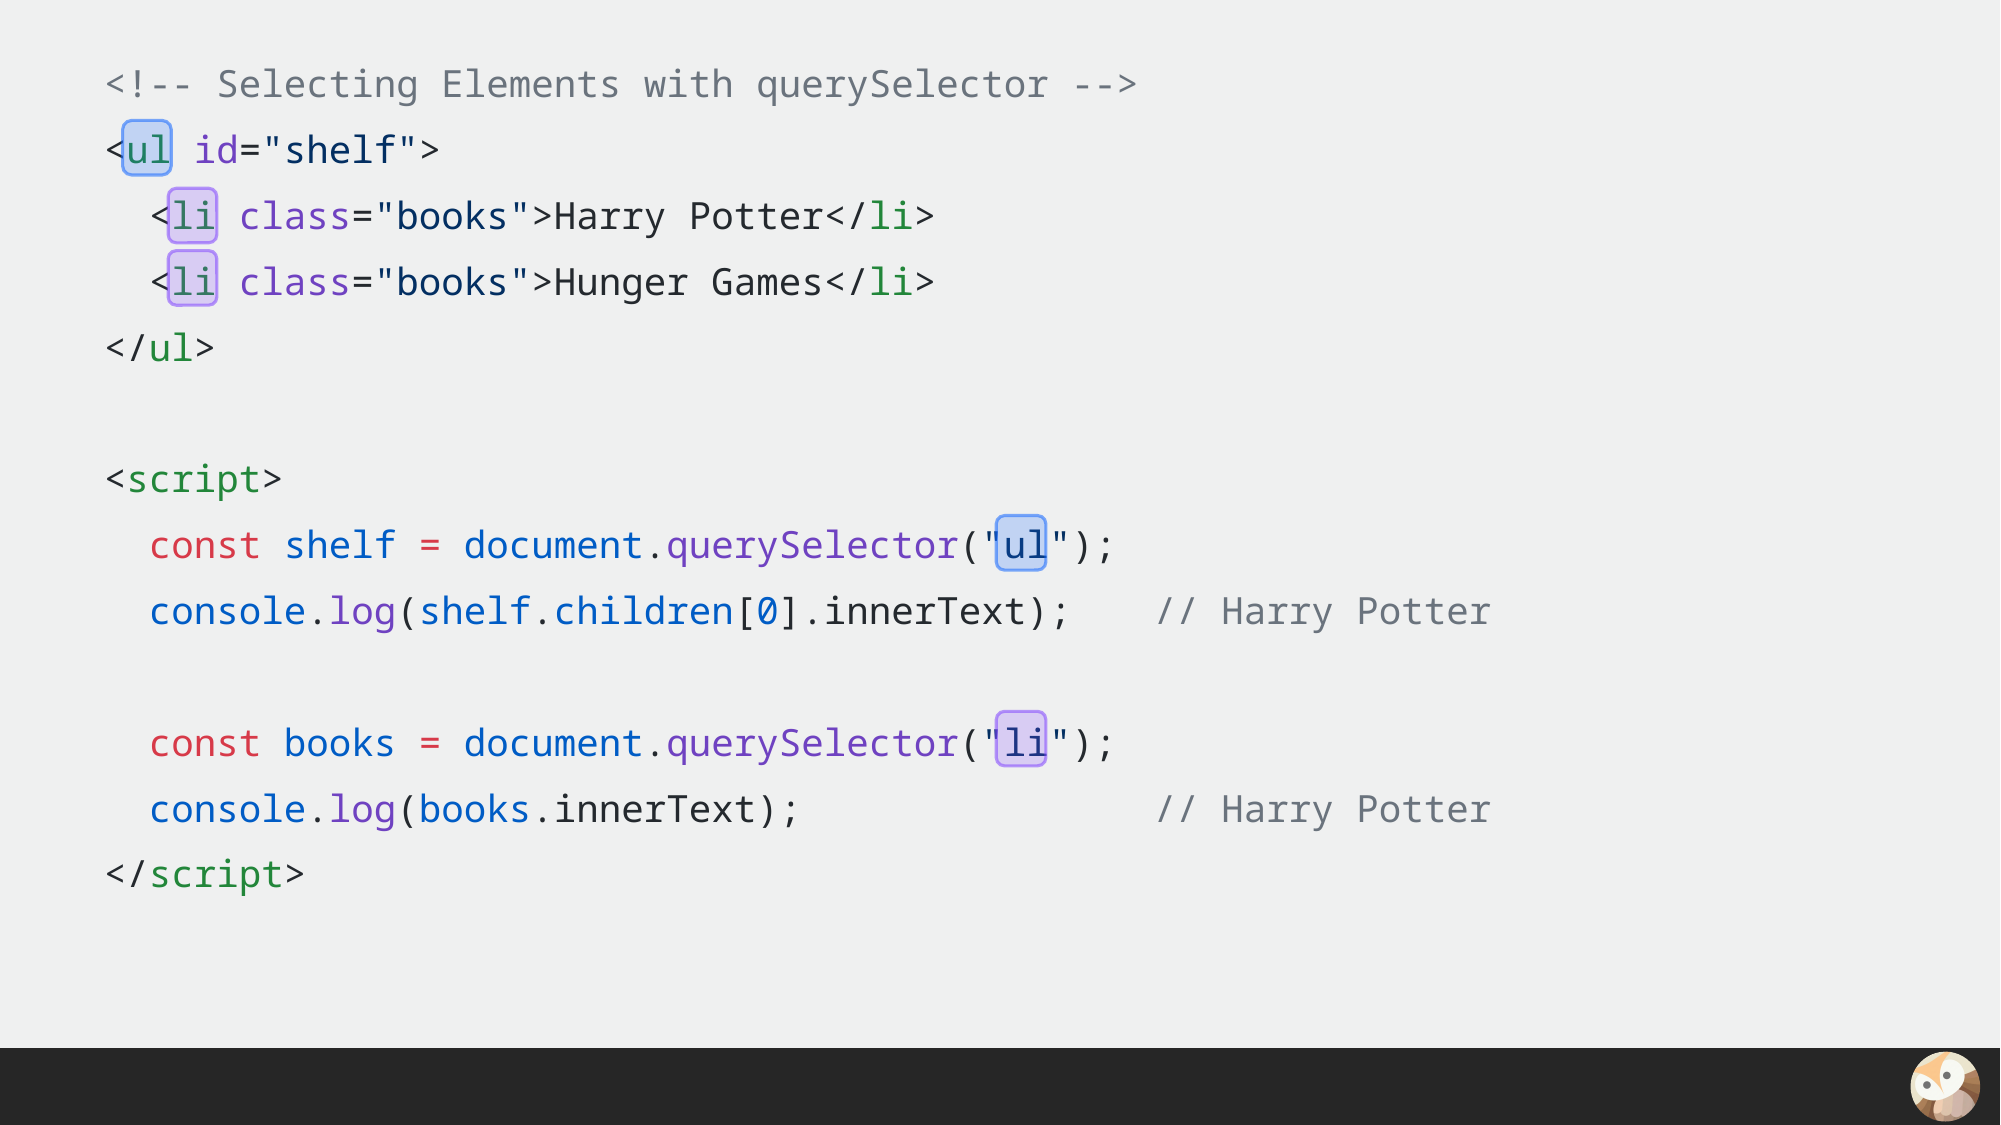

<!-- Selecting Elements with querySelector -->
<ul id="shelf">
  <li class="books">Harry Potter</li>
  <li class="books">Hunger Games</li>
</ul>

<script>
  const shelf = document.querySelector("ul");
  console.log(shelf.children[0].innerText);	// Harry Potter

  const books = document.querySelector("li");
  console.log(books.innerText);			// Harry Potter
</script>